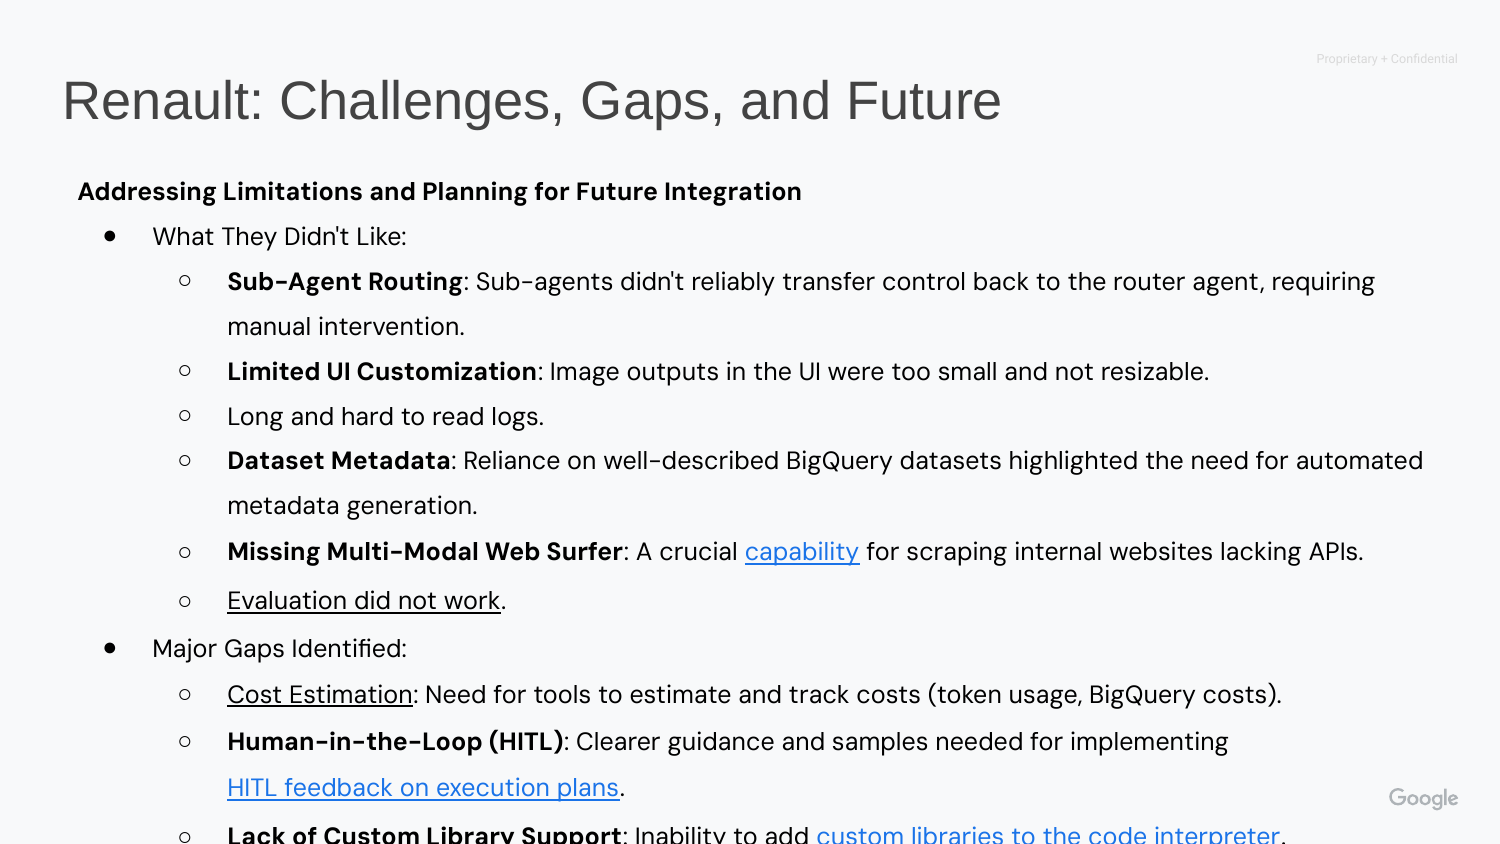

Renault: Challenges, Gaps, and Future
Addressing Limitations and Planning for Future Integration
What They Didn't Like:
Sub-Agent Routing: Sub-agents didn't reliably transfer control back to the router agent, requiring manual intervention.
Limited UI Customization: Image outputs in the UI were too small and not resizable.
Long and hard to read logs.
Dataset Metadata: Reliance on well-described BigQuery datasets highlighted the need for automated metadata generation.
Missing Multi-Modal Web Surfer: A crucial capability for scraping internal websites lacking APIs.
Evaluation did not work.
Major Gaps Identified:
Cost Estimation: Need for tools to estimate and track costs (token usage, BigQuery costs).
Human-in-the-Loop (HITL): Clearer guidance and samples needed for implementing HITL feedback on execution plans.
Lack of Custom Library Support: Inability to add custom libraries to the code interpreter.